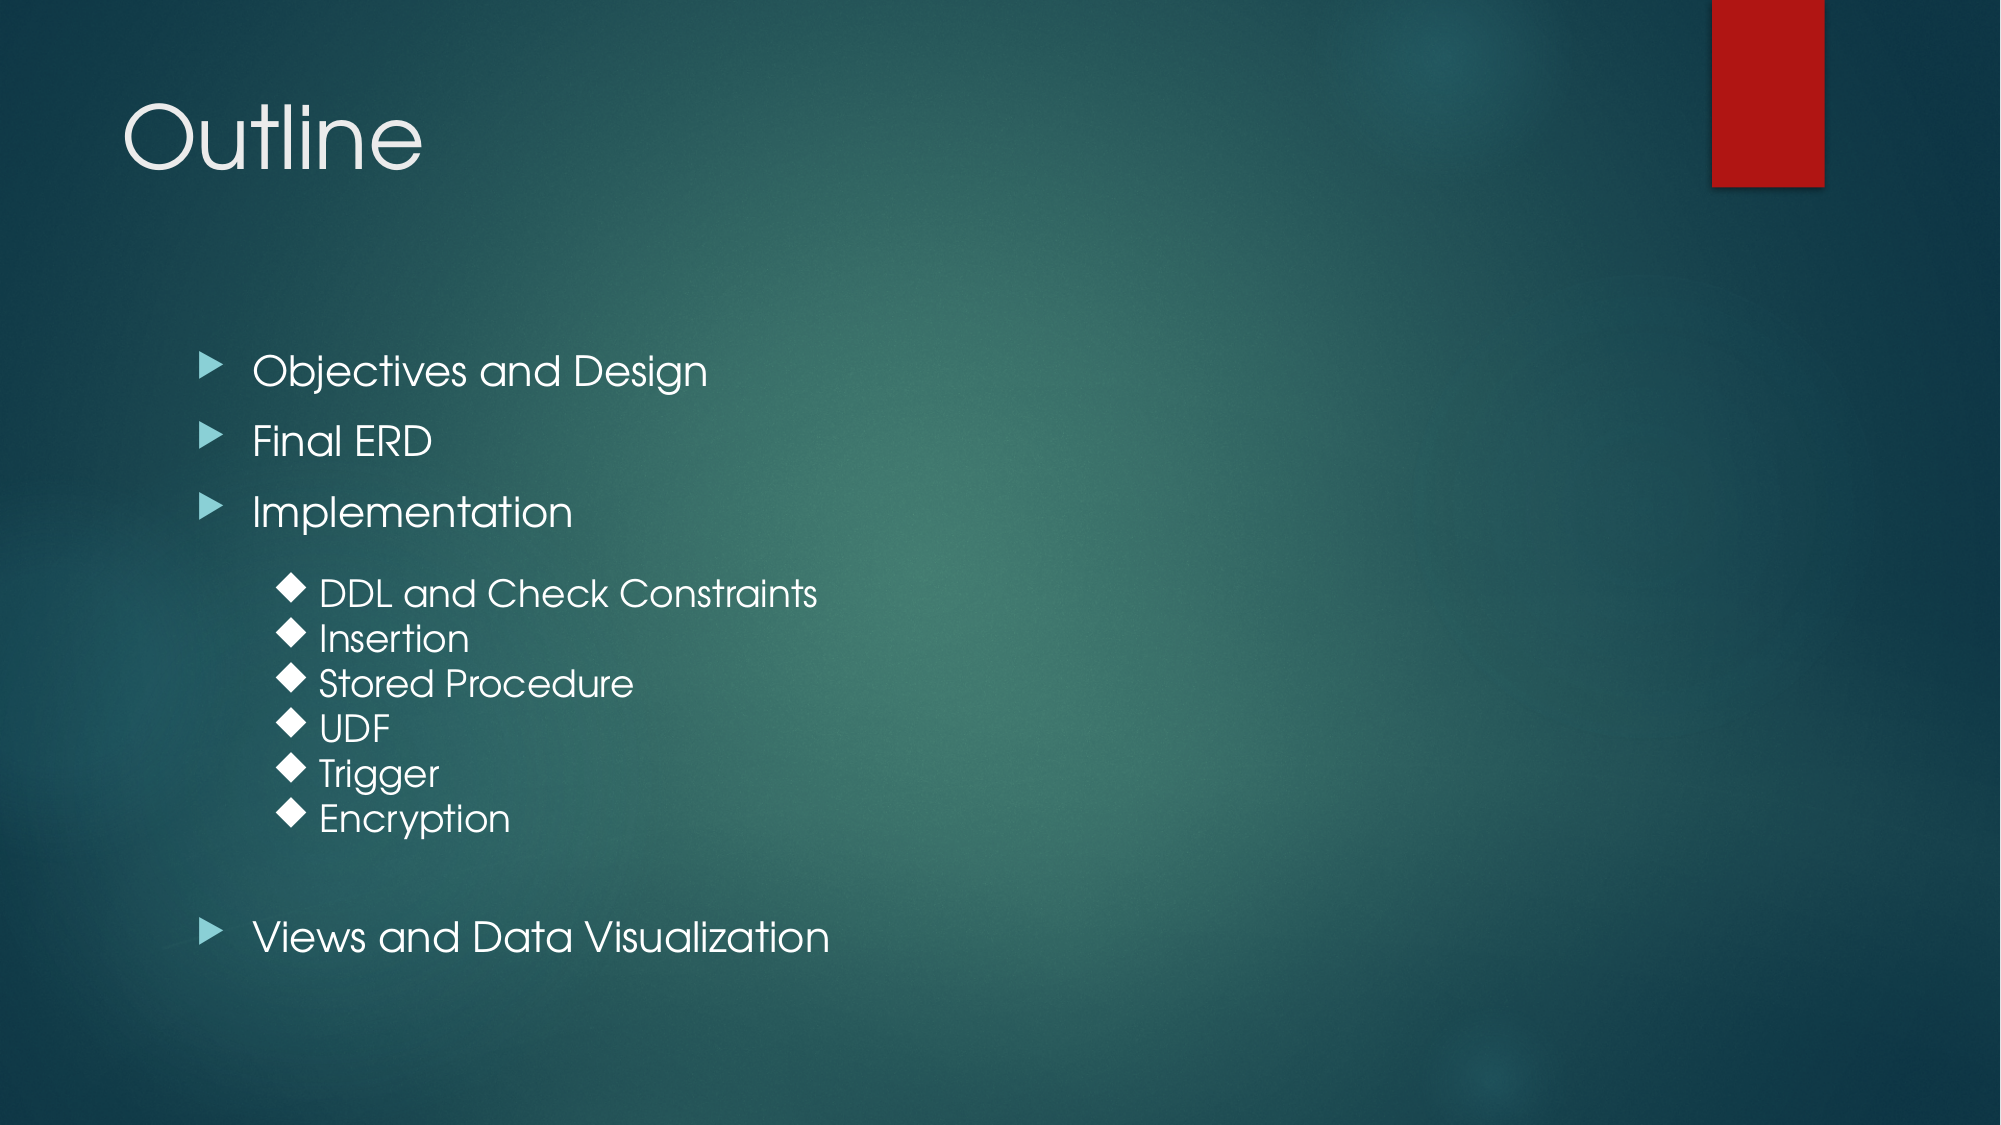

# Outline
Objectives and Design
Final ERD
Implementation

Views and Data Visualization
DDL and Check Constraints
Insertion
Stored Procedure
UDF
Trigger
Encryption